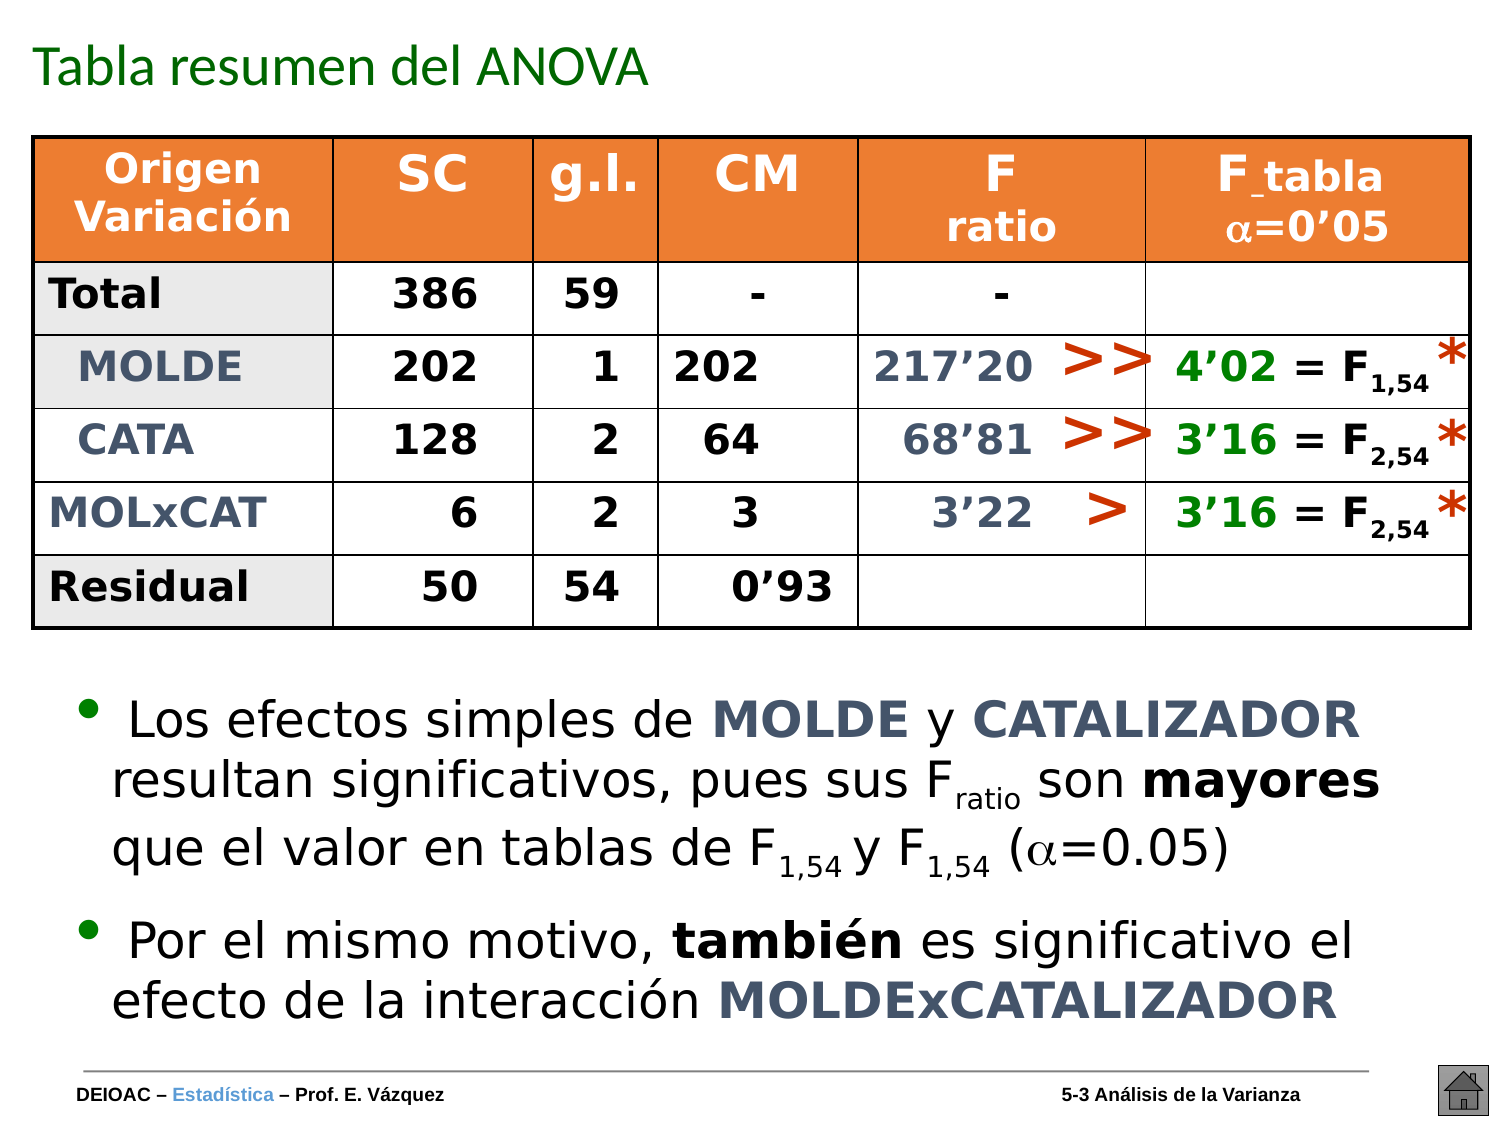

# Tabla resumen del ANOVA
| Origen Variación | SC | g.l. | CM | F ratio | F\_tabla α=0’05 |
| --- | --- | --- | --- | --- | --- |
| Total | 386 | 59 | - | - |  |
| MOLDE | 202 | 1 | 202 | 217’20 | 4’02 = F1,54 |
| CATA | 128 | 2 | 64 | 68’81 | 3’16 = F2,54 |
| MOLxCAT | 6 | 2 | 3 | 3’22 | 3’16 = F2,54 |
| Residual | 50 | 54 | 0’93 |  |  |
>>
*
>>
*
>
*
 Los efectos simples de MOLDE y CATALIZADOR resultan significativos, pues sus Fratio son mayores que el valor en tablas de F1,54 y F1,54 (α=0.05)
 Por el mismo motivo, también es significativo el efecto de la interacción MOLDExCATALIZADOR